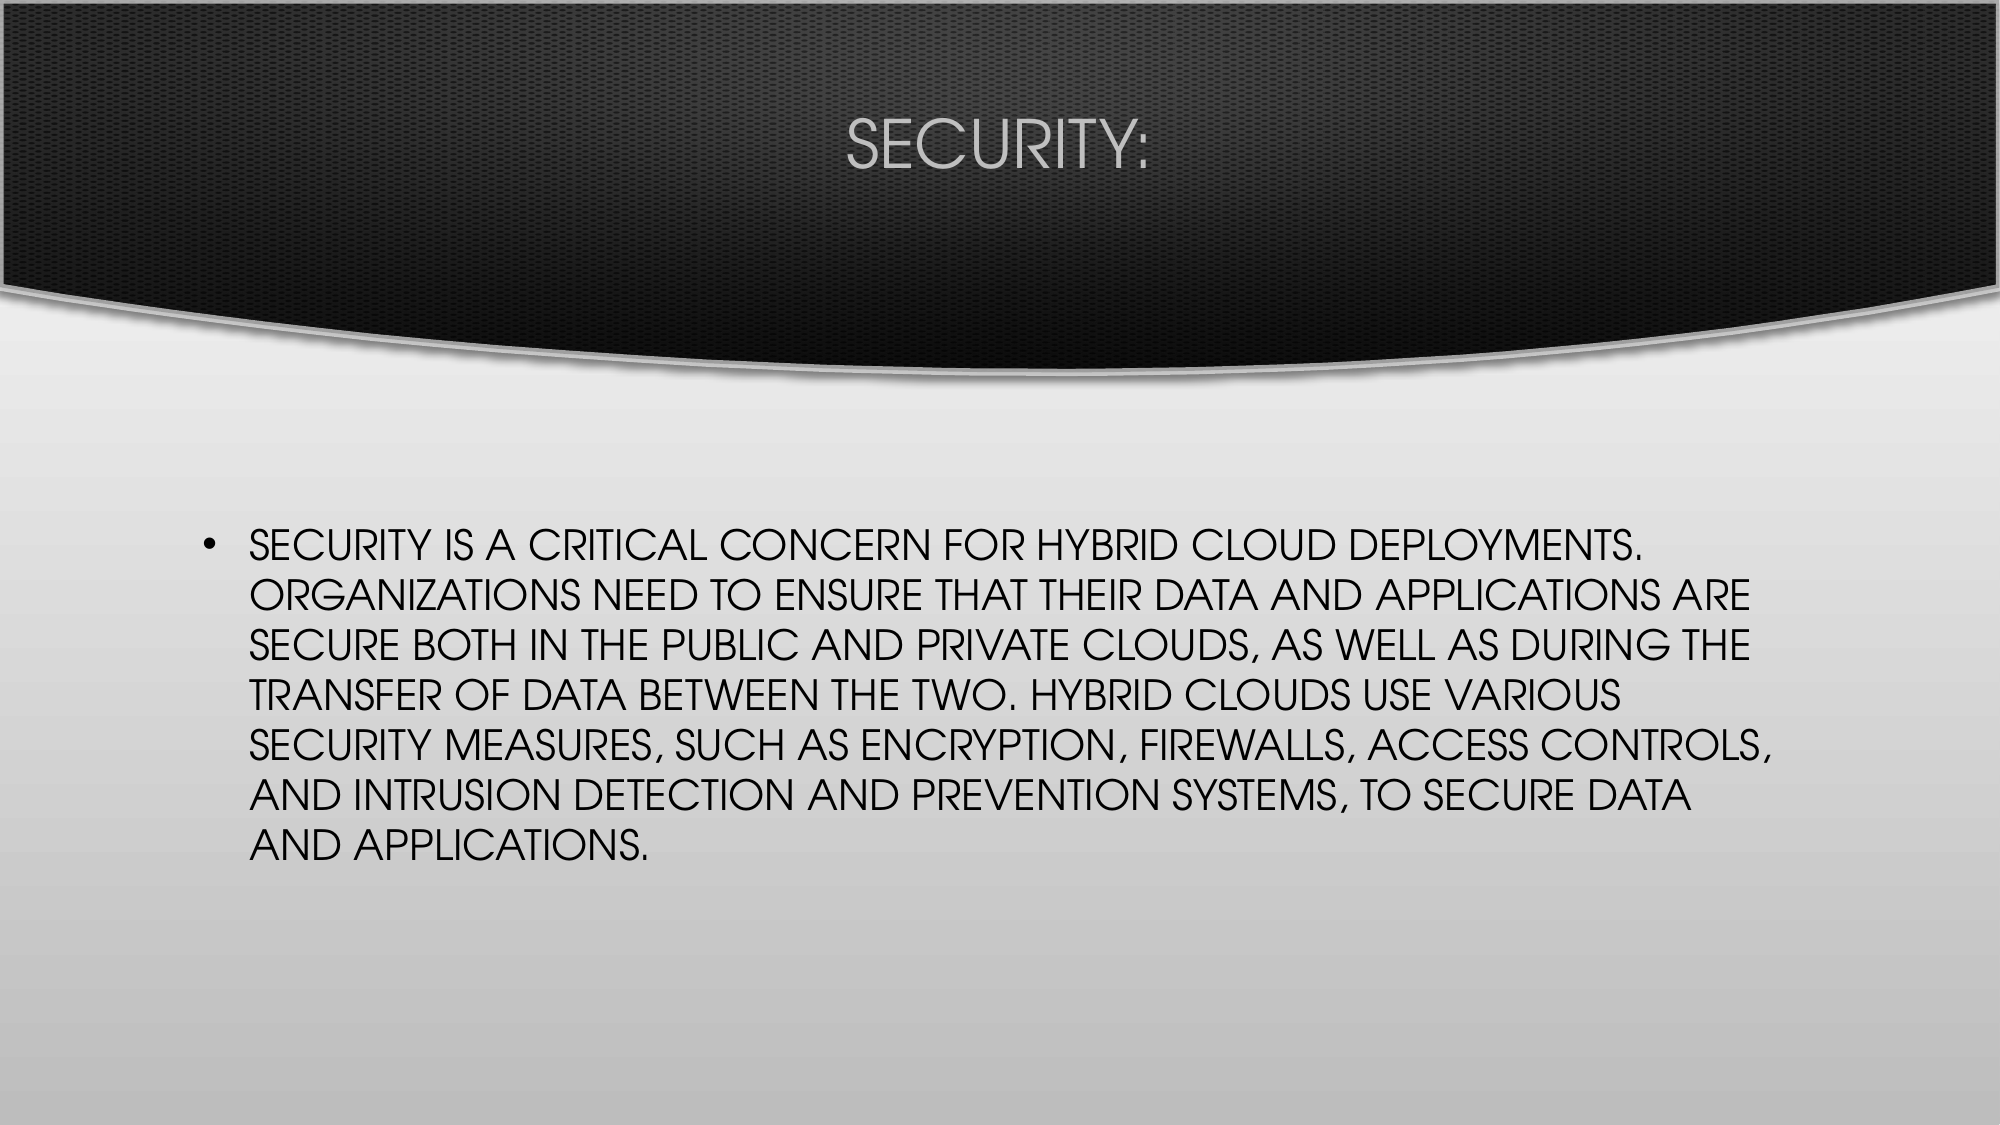

# Security:
Security is a critical concern for hybrid cloud deployments. Organizations need to ensure that their data and applications are secure both in the public and private clouds, as well as during the transfer of data between the two. Hybrid clouds use various security measures, such as encryption, firewalls, access controls, and intrusion detection and prevention systems, to secure data and applications.